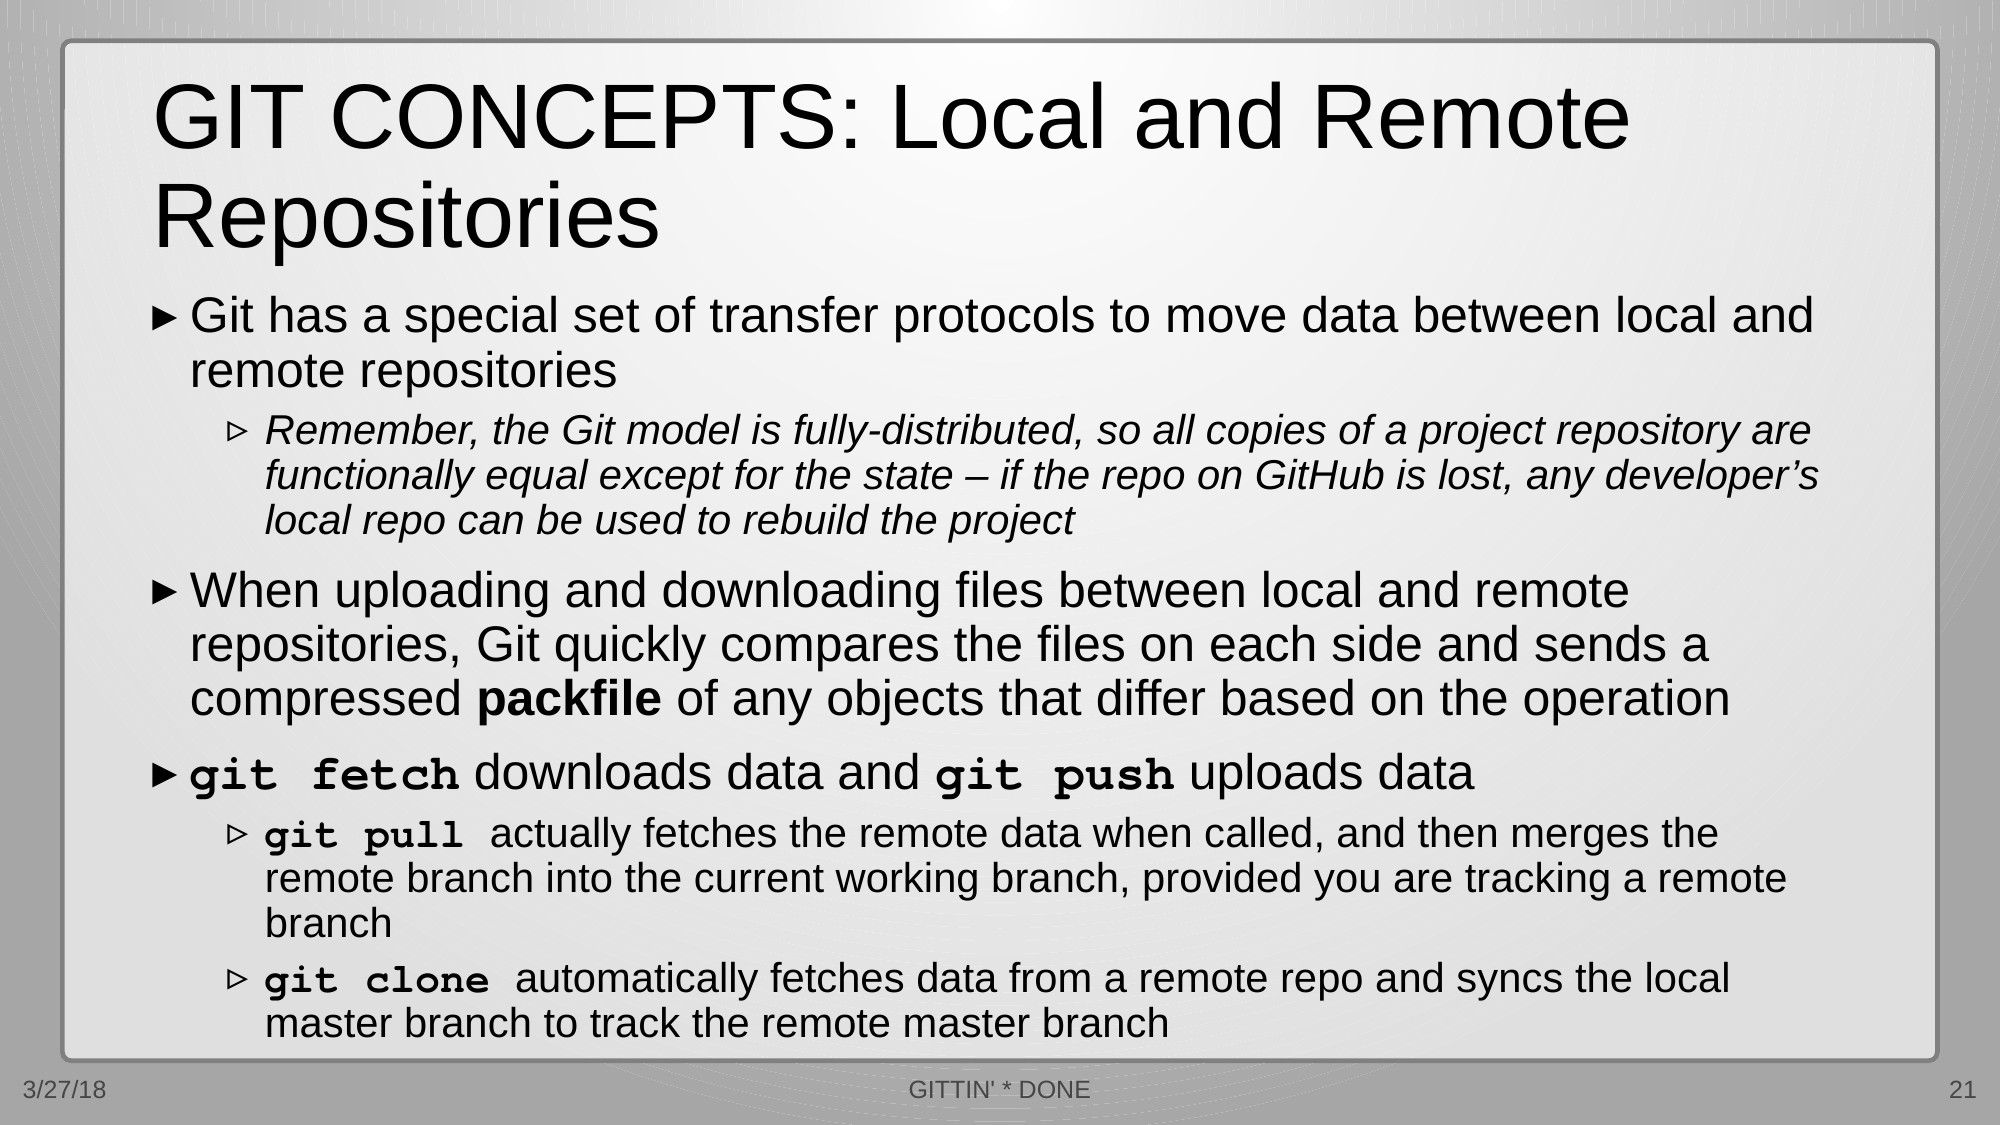

# GIT CONCEPTS: Local and Remote Repositories
Git has a special set of transfer protocols to move data between local and remote repositories
Remember, the Git model is fully-distributed, so all copies of a project repository are functionally equal except for the state – if the repo on GitHub is lost, any developer’s local repo can be used to rebuild the project
When uploading and downloading files between local and remote repositories, Git quickly compares the files on each side and sends a compressed packfile of any objects that differ based on the operation
git fetch downloads data and git push uploads data
git pull actually fetches the remote data when called, and then merges the remote branch into the current working branch, provided you are tracking a remote branch
git clone automatically fetches data from a remote repo and syncs the local master branch to track the remote master branch

3/27/18
GITTIN' * DONE
21